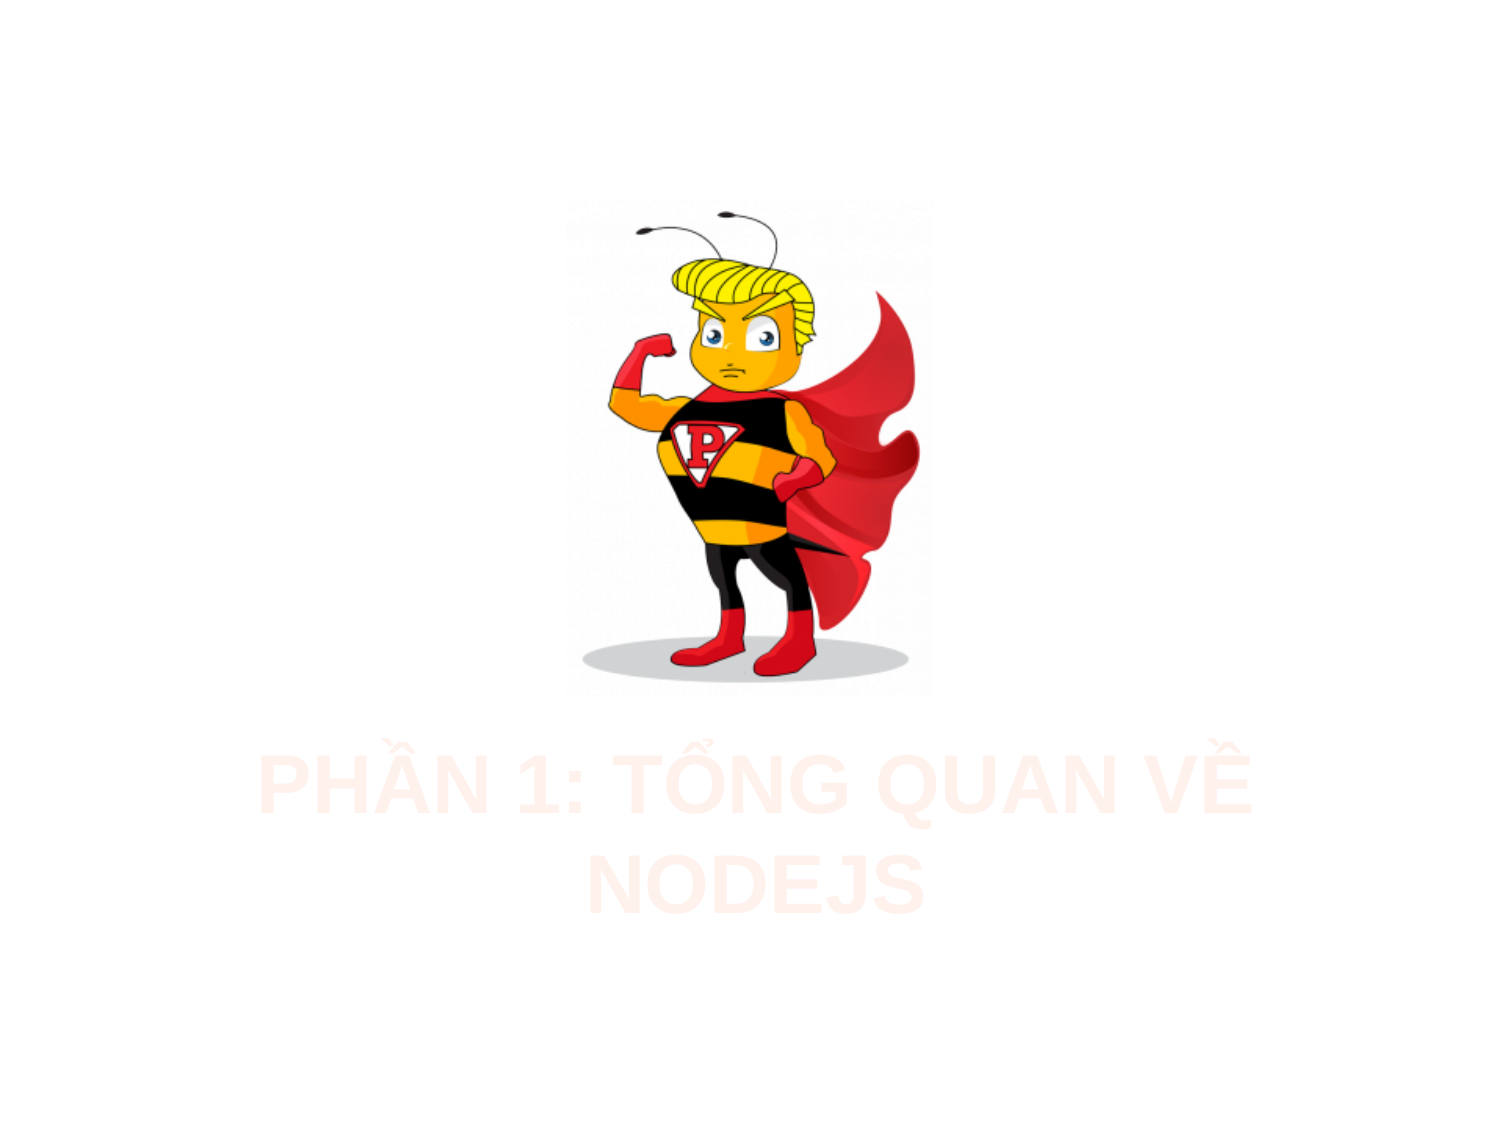

# Phần 1: Tổng quan về nodejs